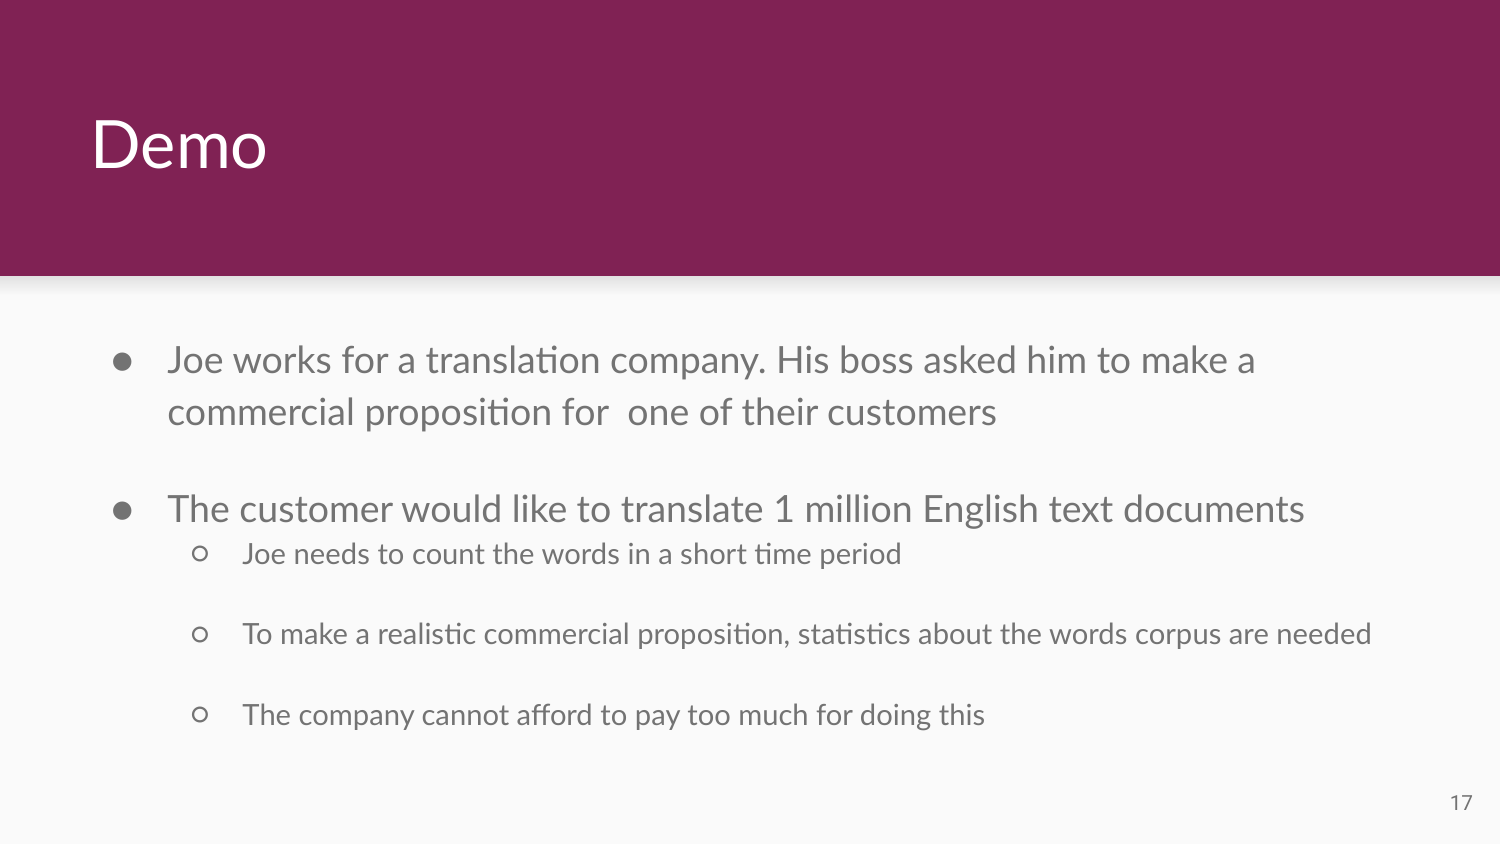

# Demo
Joe works for a translation company. His boss asked him to make a commercial proposition for  one of their customers
The customer would like to translate 1 million English text documents
Joe needs to count the words in a short time period
To make a realistic commercial proposition, statistics about the words corpus are needed
The company cannot afford to pay too much for doing this
17